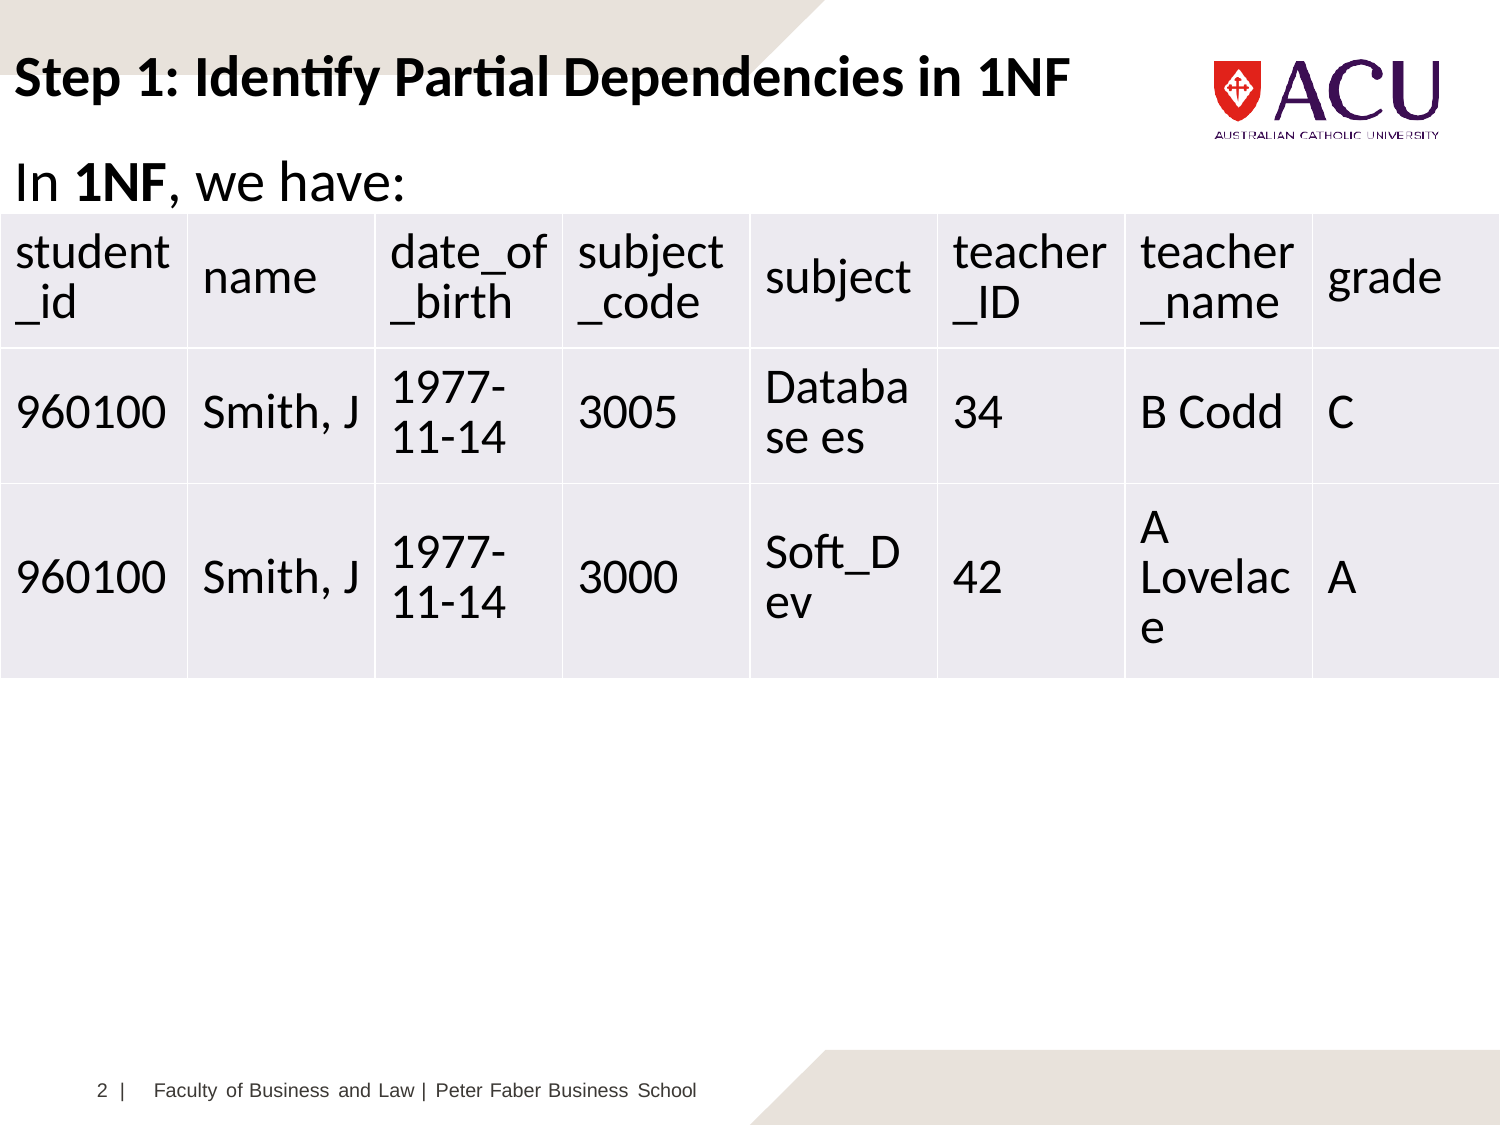

Step 1: Identify Partial Dependencies in 1NF
In 1NF, we have:
| student\_id | name | date\_of\_birth | subject\_code | subject | teacher\_ID | teacher\_name | grade |
| --- | --- | --- | --- | --- | --- | --- | --- |
| 960100 | Smith, J | 1977-11-14 | 3005 | Database es | 34 | B Codd | C |
| 960100 | Smith, J | 1977-11-14 | 3000 | Soft\_Dev | 42 | A Lovelace | A |

2 |	Faculty of Business and Law | Peter Faber Business School